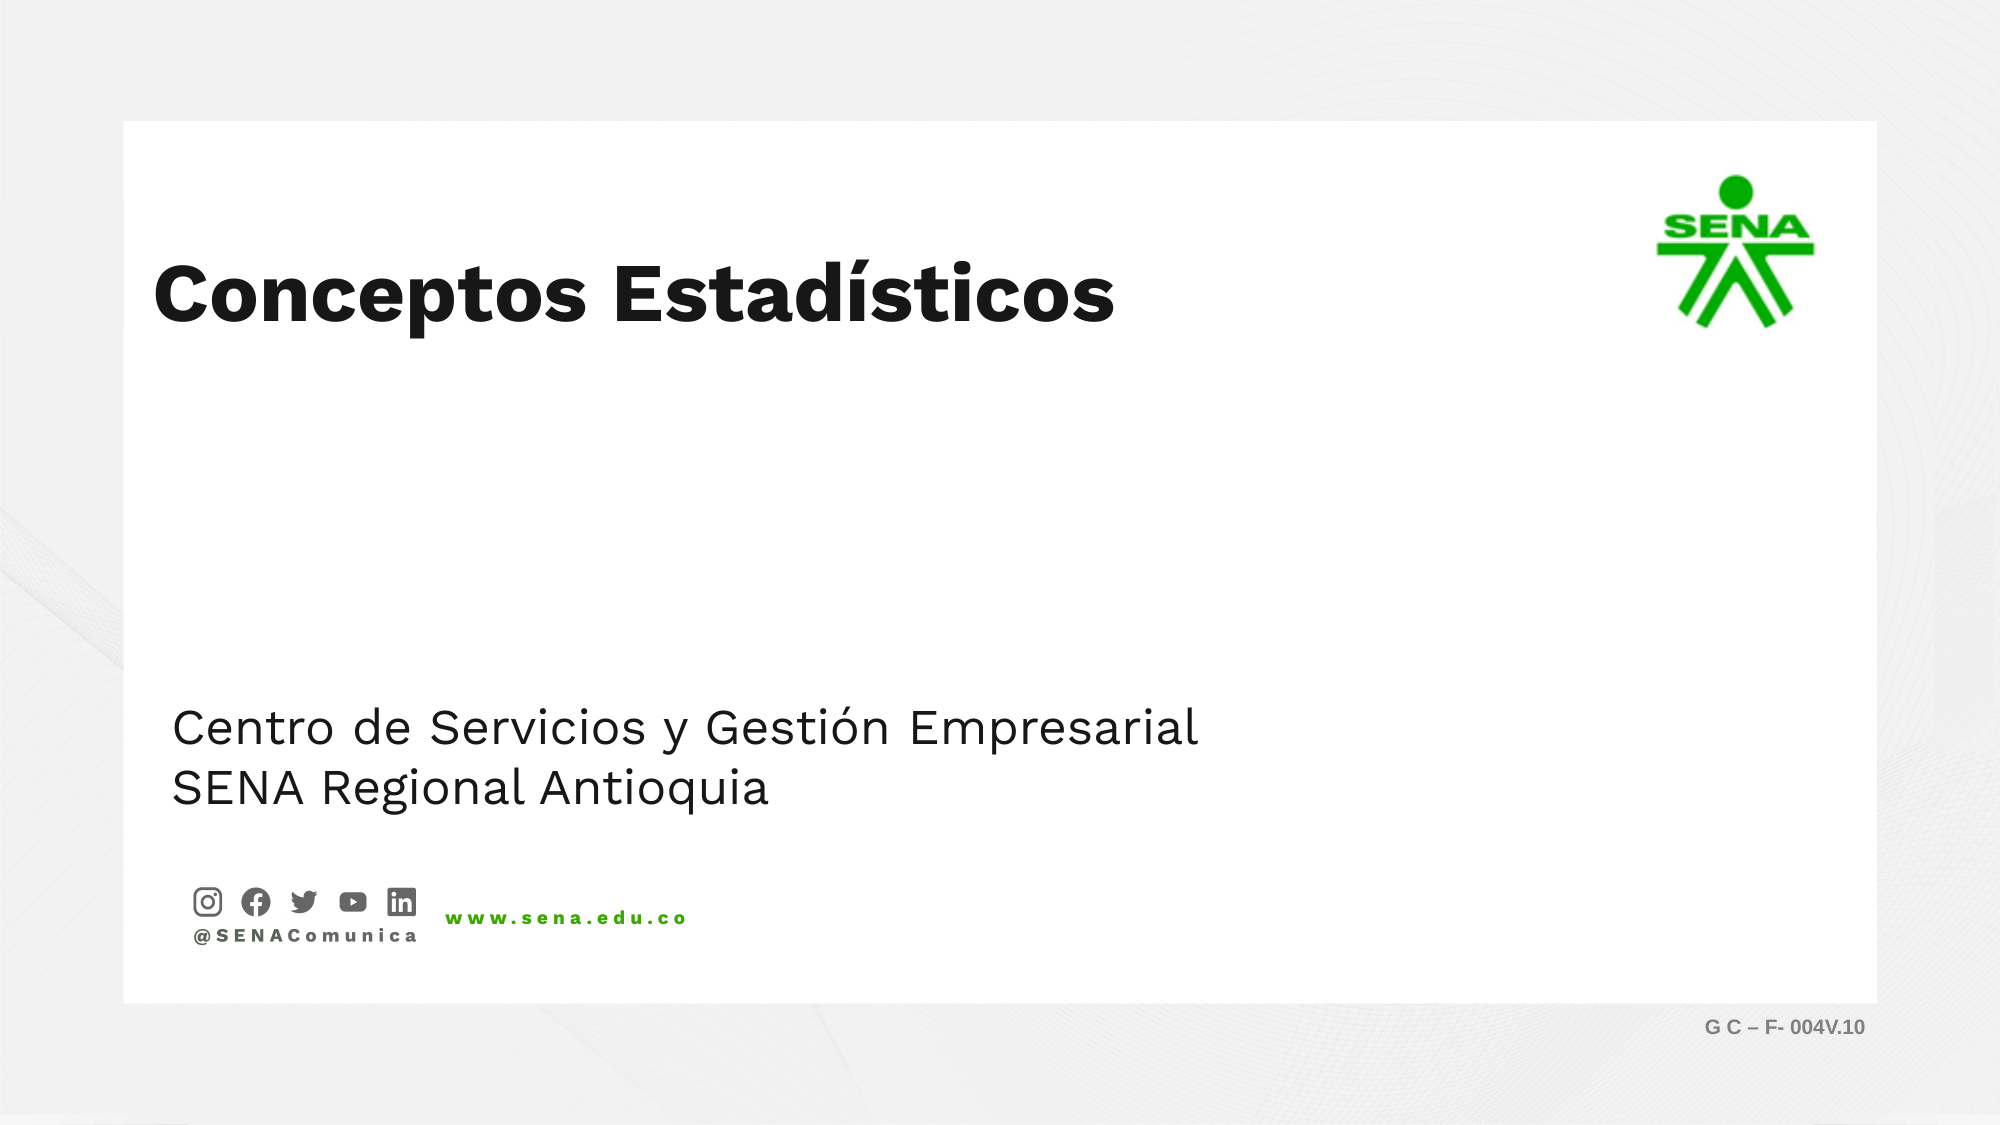

Conceptos Estadísticos
Centro de Servicios y Gestión Empresarial
SENA Regional Antioquia